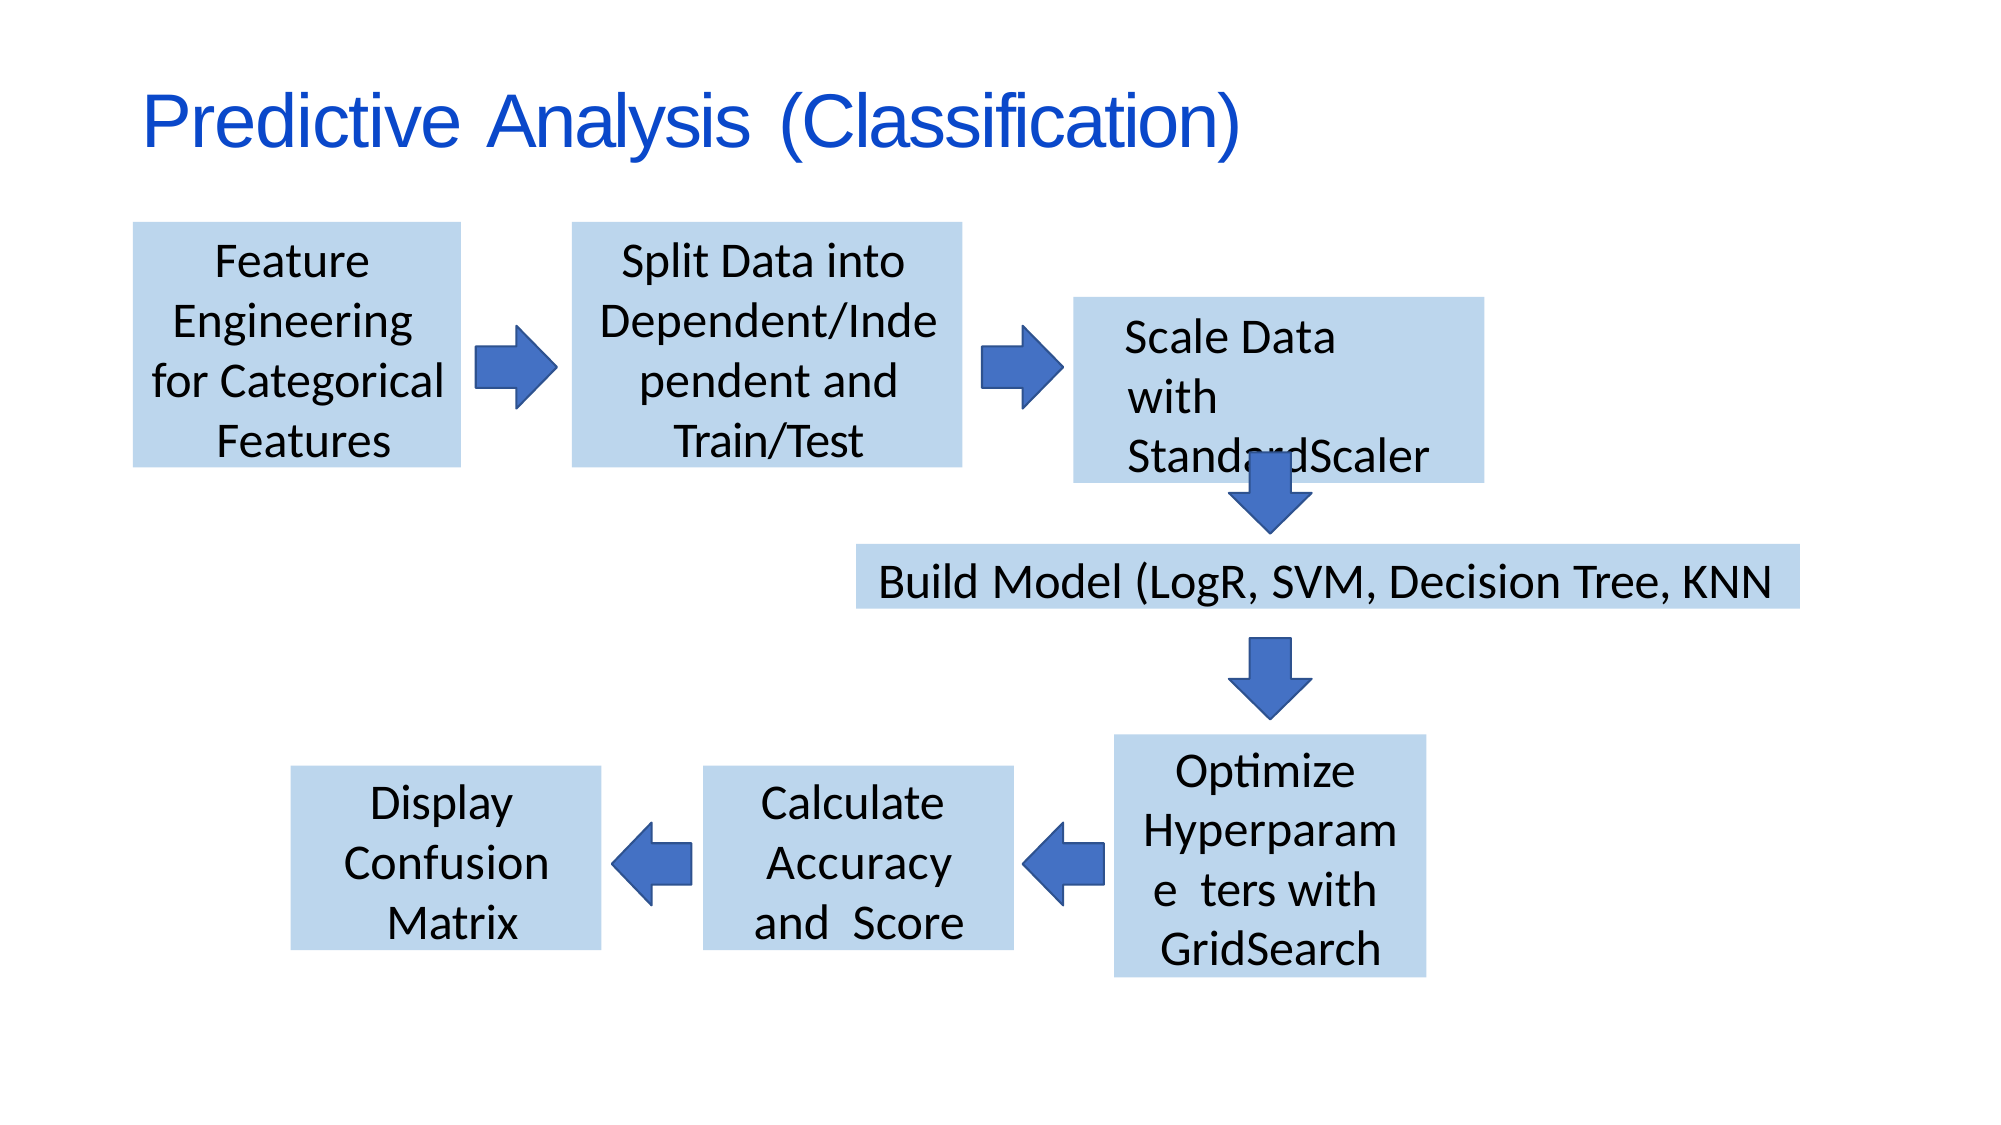

# Predictive Analysis (Classification)
Feature  Engineering  for Categorical  Features
Split Data into  Dependent/Inde  pendent and  Train/Test
Scale Data with  StandardScaler

Build Model (LogR, SVM, Decision Tree, KNN

Optimize  Hyperparame  ters with  GridSearch
Display  Confusion  Matrix
Calculate  Accuracy and  Score